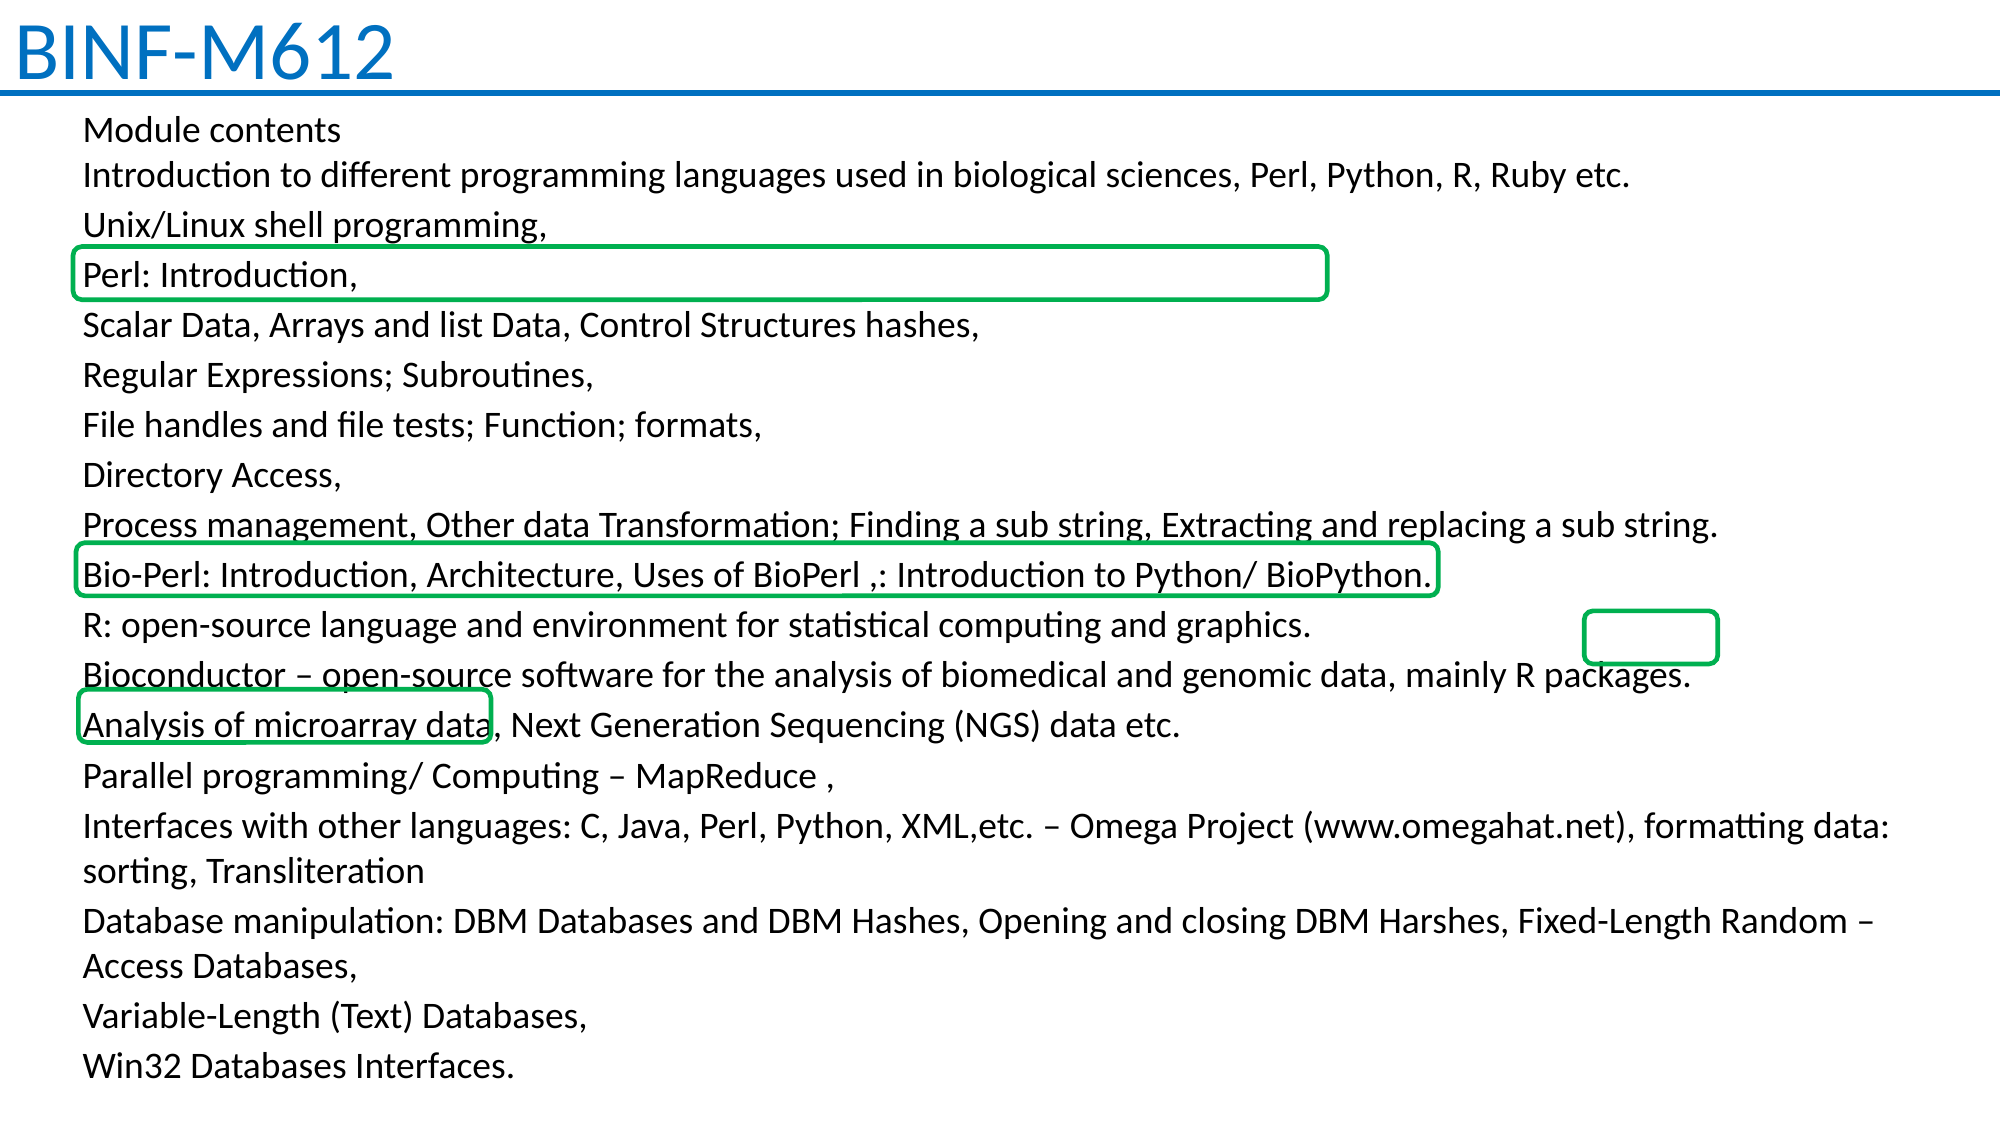

BINF-M612
Module contents
Introduction to different programming languages used in biological sciences, Perl, Python, R, Ruby etc.
Unix/Linux shell programming,
Perl: Introduction,
Scalar Data, Arrays and list Data, Control Structures hashes,
Regular Expressions; Subroutines,
File handles and file tests; Function; formats,
Directory Access,
Process management, Other data Transformation; Finding a sub string, Extracting and replacing a sub string.
Bio-Perl: Introduction, Architecture, Uses of BioPerl ,: Introduction to Python/ BioPython.
R: open-source language and environment for statistical computing and graphics.
Bioconductor – open-source software for the analysis of biomedical and genomic data, mainly R packages.
Analysis of microarray data, Next Generation Sequencing (NGS) data etc.
Parallel programming/ Computing – MapReduce ,
Interfaces with other languages: C, Java, Perl, Python, XML,etc. – Omega Project (www.omegahat.net), formatting data: sorting, Transliteration
Database manipulation: DBM Databases and DBM Hashes, Opening and closing DBM Harshes, Fixed-Length Random –Access Databases,
Variable-Length (Text) Databases,
Win32 Databases Interfaces.